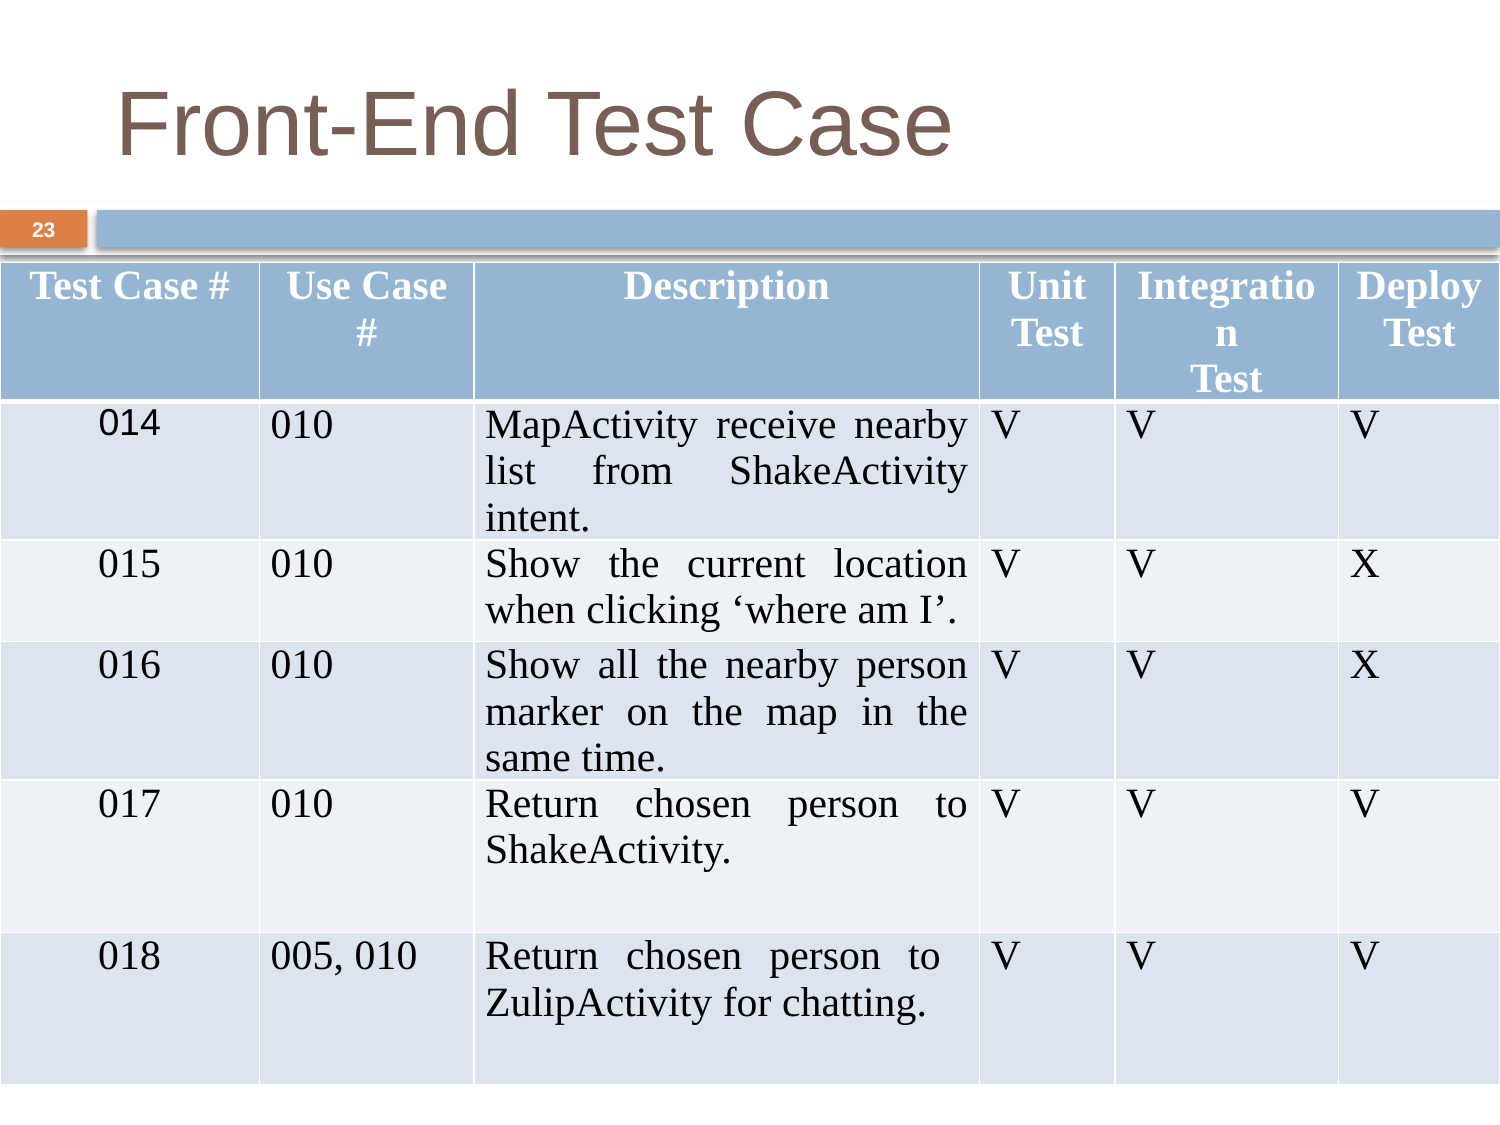

# Front-End Test Case
23
| Test Case # | Use Case # | Description | Unit Test | Integration Test | Deploy Test |
| --- | --- | --- | --- | --- | --- |
| 014 | 010 | MapActivity receive nearby list from ShakeActivity intent. | V | V | V |
| 015 | 010 | Show the current location when clicking ‘where am I’. | V | V | X |
| 016 | 010 | Show all the nearby person marker on the map in the same time. | V | V | X |
| 017 | 010 | Return chosen person to ShakeActivity. | V | V | V |
| 018 | 005, 010 | Return chosen person to ZulipActivity for chatting. | V | V | V |